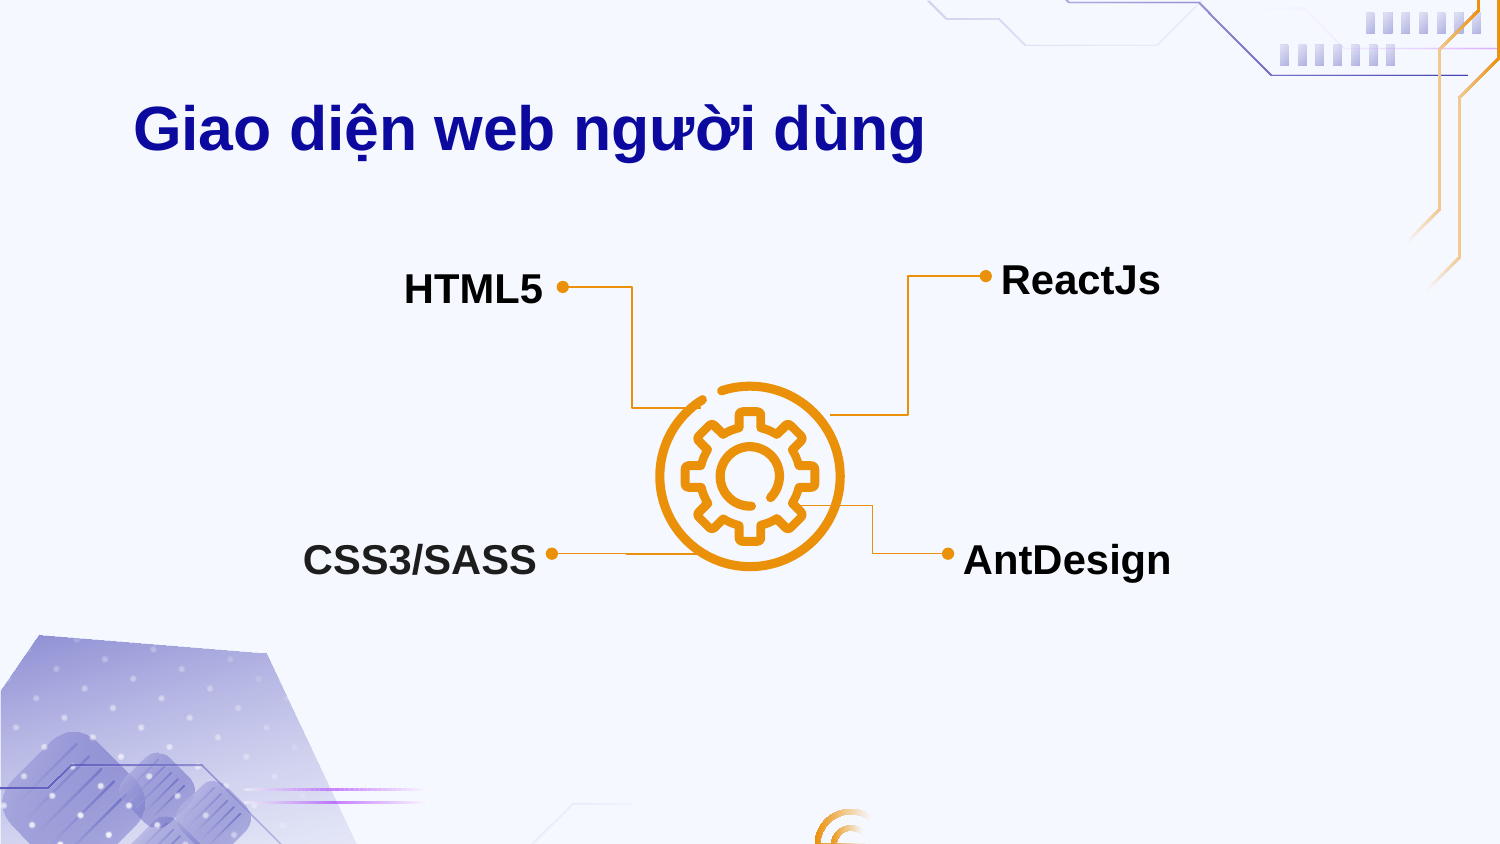

# Giao diện web người dùng

ReactJs

HTML5

AntDesign
CSS3/SASS